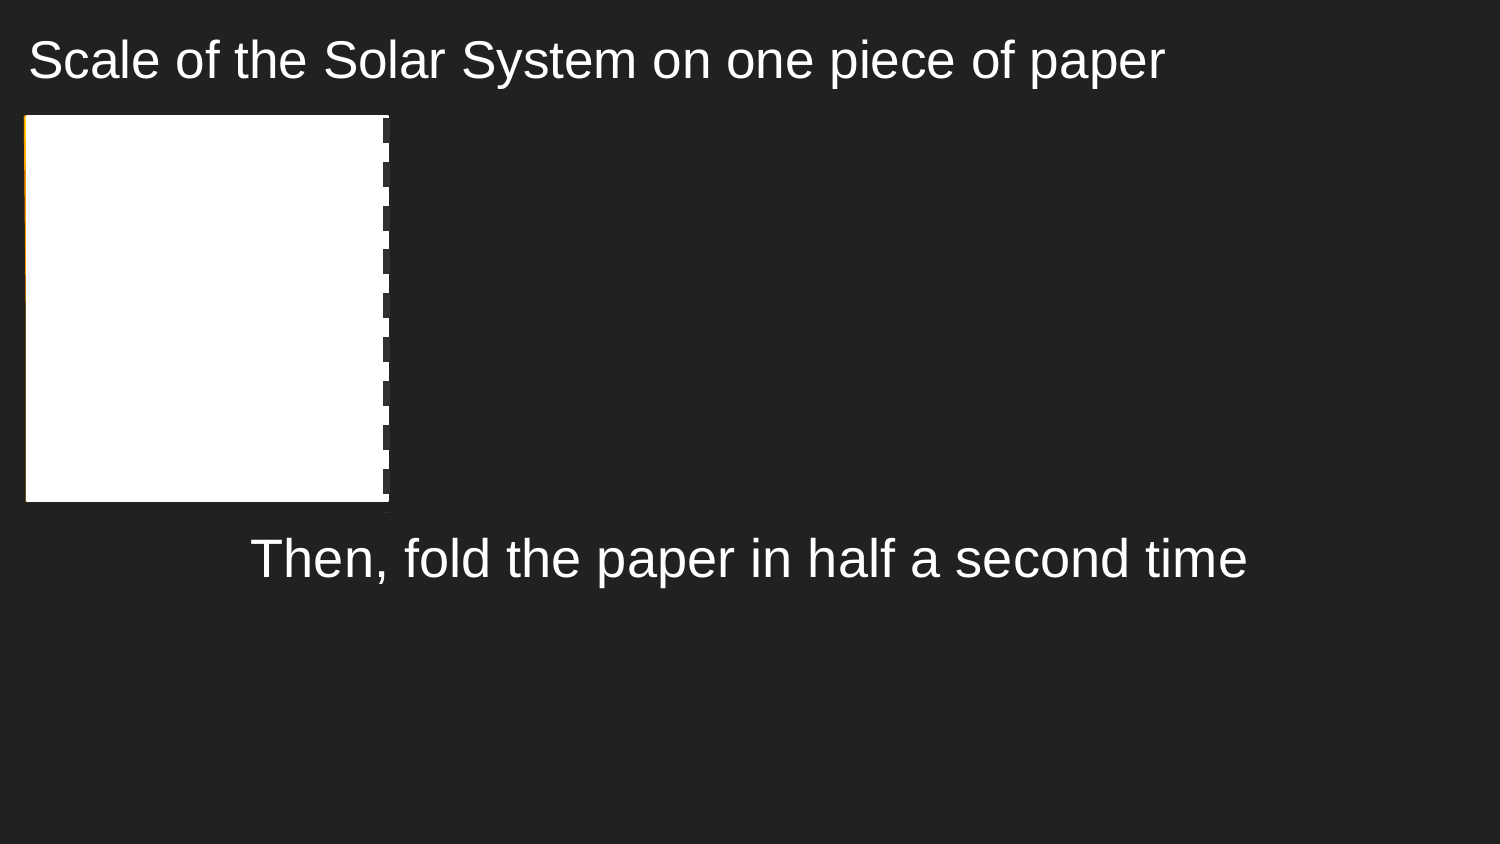

# Scale of the Solar System on one piece of paper
SUN

Then, fold the paper in half a second time